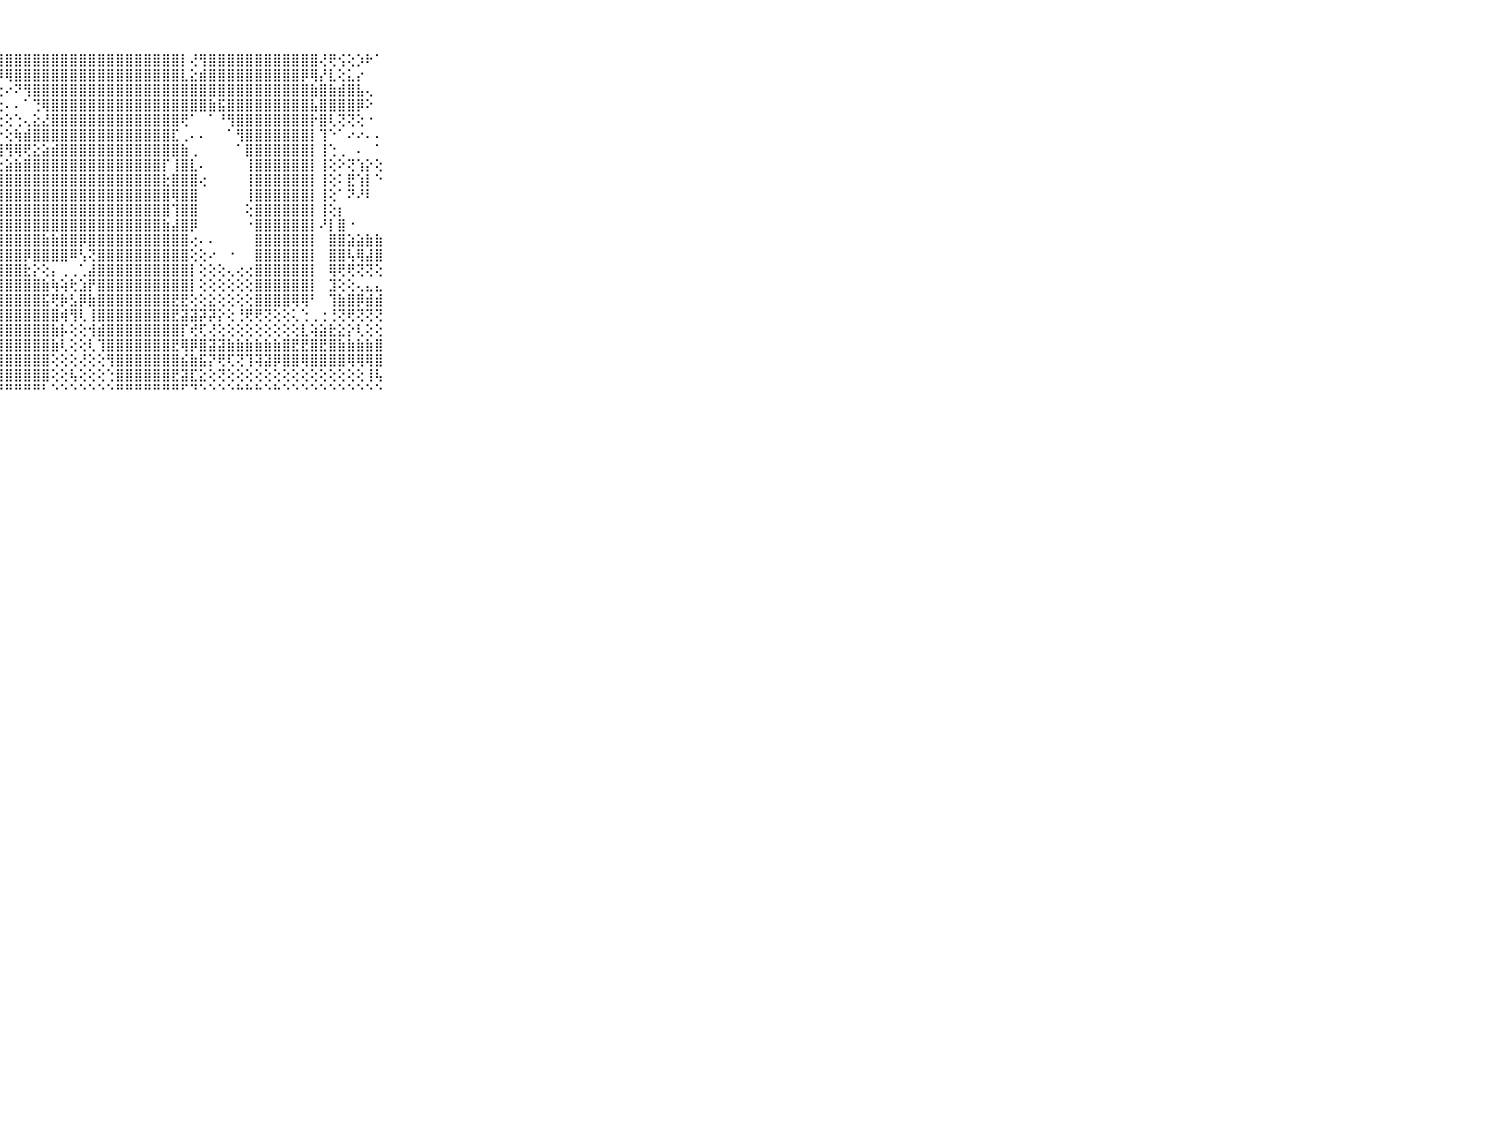

⠀⠀⠀⠀⠀⠀⠀⠀⠀⠀⠀⣿⣿⢻⣿⣿⣿⣿⣿⣿⣿⣿⣿⣿⣿⣿⣿⣿⣿⣿⣿⣿⣿⣿⣿⣿⣿⣿⣿⣿⣿⣿⣿⣿⣿⣿⣿⡇⢜⢻⣿⣿⣿⣿⣿⣿⣿⣿⣿⣿⣿⣿⢜⢟⢪⢕⡱⠗⠁⠀⠀⠀⠀⠀⠀⠀⠀⠀⠀⠀⠀
⠀⠀⠀⠀⠀⠀⠀⠀⠀⠀⠀⣧⣼⣿⣿⣿⣿⣿⣿⣿⡿⠟⢛⠛⠙⢝⠛⠻⢿⣿⣿⣿⣿⣿⣿⣿⣿⣿⣿⣿⣿⣿⣿⣿⣿⣿⣿⣇⣕⣾⣿⣿⣿⣿⣿⣿⣿⣿⣿⣿⡿⢿⡜⣇⢕⣅⡔⠀⠀⠀⠀⠀⠀⠀⠀⠀⠀⠀⠀⠀⠀
⠀⠀⠀⠀⠀⠀⠀⠀⠀⠀⠀⣿⣿⣿⣿⣿⣿⣿⢿⢯⣥⣁⠁⠀⠑⠑⠄⢑⠔⠝⢻⣿⣿⣿⣿⣿⣿⣿⣿⣿⣿⣿⣿⣿⣿⣿⣿⣿⣿⣿⣿⣿⣿⣿⣿⣿⣿⣿⣿⣿⣿⣷⣿⣷⣾⣿⣧⢄⠀⠀⠀⠀⠀⠀⠀⠀⠀⠀⠀⠀⠀
⠀⠀⠀⠀⠀⠀⠀⠀⠀⠀⠀⡿⣿⣿⣿⣿⣿⢟⠕⠔⠺⢿⣷⣦⡀⠔⢔⢔⠄⠄⠁⢙⢿⣿⣿⣿⣿⣿⣿⣿⣿⣿⣿⣿⣿⣿⣿⣿⣿⣿⣷⣯⣿⣿⣿⣿⣿⣿⣿⣿⣿⣧⣿⣿⣿⣿⡿⠕⠀⠀⠀⠀⠀⠀⠀⠀⠀⠀⠀⠀⠀
⠀⠀⠀⠀⠀⠀⠀⠀⠀⠀⠀⣿⣿⣿⣿⣿⡟⠀⠀⠀⠐⢀⢜⣿⣿⣇⢔⢕⢕⢑⢄⣕⣜⣿⣿⣿⣿⣿⣿⣿⣿⣿⣿⣿⣿⣿⣿⢟⠁⠀⠁⠘⢻⣿⣿⣿⣿⣿⣿⣿⣿⡗⣿⢇⢝⢝⢕⠐⠀⠀⠀⠀⠀⠀⠀⠀⠀⠀⠀⠀⠀
⠀⠀⠀⠀⠀⠀⠀⠀⠀⠀⠀⣿⣿⣿⣿⣿⢇⢀⠐⠀⢀⠄⢅⠜⣿⣿⣷⡕⢕⢷⣾⣿⣿⣿⣿⣿⣿⣿⣿⣿⣿⣿⣿⣿⣿⣿⣏⢀⠄⠄⠀⠀⠁⢻⣿⣿⣿⣿⣿⣿⣿⡇⢹⠑⠁⠔⠔⠄⠄⠀⠀⠀⠀⠀⠀⠀⠀⠀⠀⠀⠀
⠀⠀⠀⠀⠀⠀⠀⠀⠀⠀⠀⣟⢿⣿⣿⣿⢕⢕⢕⢄⢅⢕⢔⢕⢸⣿⢿⢺⢻⢿⢟⣕⣵⣾⣿⣿⣿⣿⣿⣿⣿⣿⣿⣿⣿⣿⣿⣷⢀⠀⠀⠀⠀⠁⣿⣿⣿⣿⣿⣿⣿⡇⢸⢑⢀⠀⠄⠀⠁⠀⠀⠀⠀⠀⠀⠀⠀⠀⠀⠀⠀
⠀⠀⠀⠀⠀⠀⠀⠀⠀⠀⠀⣽⣽⣿⣿⣿⣕⣕⣕⣕⣱⣵⣵⣵⣮⣯⣗⢕⣵⣷⣿⣿⣿⣿⣿⣿⣿⣿⣿⣿⣿⣿⣿⣿⣿⡏⢸⣿⣇⠄⠀⠀⠀⠀⢸⣿⣿⣿⣿⣿⣿⡇⢸⢕⠕⢝⢱⡕⢕⠀⠀⠀⠀⠀⠀⠀⠀⠀⠀⠀⠀
⠀⠀⠀⠀⠀⠀⠀⠀⠀⠀⠀⣻⣿⣿⣿⣿⣿⣿⣿⣿⣿⣿⣿⣿⣿⣿⡧⣾⣿⣿⣿⣿⣿⣿⣿⣿⣿⣿⣿⣿⣿⣿⣿⣿⣿⣗⣿⣿⣿⢔⠀⠀⠀⠀⢸⣿⣿⣿⣿⣿⣿⡇⢸⢕⠅⣟⢱⡇⠑⠀⠀⠀⠀⠀⠀⠀⠀⠀⠀⠀⠀
⠀⠀⠀⠀⠀⠀⠀⠀⠀⠀⠀⢿⢿⢿⢿⢿⣿⣿⣿⣿⣿⣿⣿⣿⣿⣿⣿⣽⣿⣿⣿⣿⣿⣿⣿⣿⣿⣿⣿⣿⣿⣿⣿⣿⣿⣿⢿⣿⣿⠀⠀⠀⠀⠀⢸⣿⣿⣿⣿⣿⣿⡇⢸⢕⠁⠝⠜⠇⠀⠀⠀⠀⠀⠀⠀⠀⠀⠀⠀⠀⠀
⠀⠀⠀⠀⠀⠀⠀⠀⠀⠀⠀⢺⣿⣝⣗⣺⣿⣿⣿⣿⣿⣿⣿⣿⣿⣿⣿⣿⣿⣿⣿⣿⣿⣿⣿⣿⣿⣿⣿⣿⣿⣿⣿⣿⣿⣿⢹⣿⣿⠀⠀⠀⠀⠀⢕⣿⣿⣿⣿⣿⣿⡇⢸⢕⡆⠀⠀⠀⠀⠀⠀⠀⠀⠀⠀⠀⠀⠀⠀⠀⠀
⠀⠀⠀⠀⠀⠀⠀⠀⠀⠀⠀⢼⡼⢿⢿⢿⣿⣿⣿⣿⣿⣿⣿⣿⣿⣿⣿⣿⣿⣿⣿⣿⣿⣿⣿⣿⣿⣿⣿⣿⣿⣿⣿⣿⣿⣷⣼⣿⡿⠀⠀⠀⠀⠀⠐⣿⣿⣿⣿⣿⣿⡇⠜⡇⣿⠐⠀⠀⠀⠀⠀⠀⠀⠀⠀⠀⠀⠀⠀⠀⠀
⠀⠀⠀⠀⠀⠀⠀⠀⠀⠀⠀⣹⣻⣏⣝⣝⣿⣿⣿⣿⣿⣿⣿⣿⣿⣿⣿⣿⣿⣿⣿⣿⣷⣷⣿⣿⡿⣿⣿⣿⣿⣿⣿⣿⣿⣿⣿⣿⢔⠄⠄⠀⠀⠀⠀⣿⣿⣿⣿⣿⣿⡇⠀⣿⣿⣵⣵⣷⣷⠀⠀⠀⠀⠀⠀⠀⠀⠀⠀⠀⠀
⠀⠀⠀⠀⠀⠀⠀⠀⠀⠀⠀⢻⣿⣟⣟⣻⣻⣿⣿⣿⣿⣿⣿⣿⣿⣿⣿⣿⣿⣿⡿⣿⣿⣿⣿⠿⢣⢝⣿⣿⣿⣿⣿⣿⣿⣿⣿⣿⢕⢕⠔⠀⠐⠀⠀⣿⣿⣿⣿⣿⣿⡇⠀⣿⣿⢧⢿⣼⣿⠀⠀⠀⠀⠀⠀⠀⠀⠀⠀⠀⠀
⠀⠀⠀⠀⠀⠀⠀⠀⠀⠀⠀⣿⣿⣿⣿⣿⣿⣿⣿⣿⣿⣿⣿⣿⣿⣿⣿⣿⣿⣿⣗⡕⢕⡄⢀⢀⢁⣼⣿⣿⣿⣿⣿⣿⣿⣿⣿⣿⡇⢕⢕⢕⢄⢔⢔⣿⣿⣿⣿⣿⣿⡇⠀⢿⢟⢟⢝⢝⢕⠀⠀⠀⠀⠀⠀⠀⠀⠀⠀⠀⠀
⠀⠀⠀⠀⠀⠀⠀⠀⠀⠀⠀⣿⣿⣿⣿⣿⣿⣿⣿⣿⣿⣿⣿⣿⣿⣿⣿⣿⣿⣿⣿⣿⣷⢷⢵⢗⣱⡟⣿⣿⣿⣿⣿⣿⣿⣿⣿⣿⡇⢕⢕⢕⢕⢕⢕⣿⣿⣿⣿⣿⣿⡇⠀⣹⢕⢕⢄⣄⣄⠀⠀⠀⠀⠀⠀⠀⠀⠀⠀⠀⠀
⠀⠀⠀⠀⠀⠀⠀⠀⠀⠀⠀⣿⣿⣿⣿⣿⣿⣿⣿⣿⣿⣿⣿⣿⣿⣿⣿⣿⣿⣿⣿⣿⣯⢟⡷⣣⡿⣷⣿⣿⣿⣿⣿⣿⣿⣿⣟⣟⢕⢕⣕⢕⢕⢕⢕⣿⣿⣿⣿⢿⢿⠃⠀⢹⣷⣿⡿⣾⣾⠀⠀⠀⠀⠀⠀⠀⠀⠀⠀⠀⠀
⠀⠀⠀⠀⠀⠀⠀⠀⠀⠀⠀⣿⣿⣿⣿⣿⣿⣿⣿⣿⣿⣿⣿⣿⣿⣿⣿⣿⣿⣿⣿⣿⣿⣿⢾⢻⢇⢸⣿⣿⣿⣿⣿⣿⣿⣿⣟⣽⣽⡽⡽⡕⢕⢘⢟⢟⢝⢕⢕⢅⢑⢀⢐⢘⢝⢟⢝⢝⢝⠀⠀⠀⠀⠀⠀⠀⠀⠀⠀⠀⠀
⠀⠀⠀⠀⠀⠀⠀⠀⠀⠀⠀⣿⣿⣿⣿⣿⣿⣿⣿⣿⣿⣿⣿⣿⣿⣿⣿⣿⣿⣿⣿⣿⣿⣷⡧⢕⢕⢺⣾⣿⣿⣿⣿⣿⣿⣿⣿⡏⢞⢏⢜⢕⢕⢕⢕⢕⢕⢕⢕⢕⣇⢵⣵⣗⣕⡕⢇⢕⢕⠀⠀⠀⠀⠀⠀⠀⠀⠀⠀⠀⠀
⠀⠀⠀⠀⠀⠀⠀⠀⠀⠀⠀⣿⣿⣿⣿⣿⣿⣿⣿⣿⣿⣿⣿⣿⣿⣿⣿⣿⣿⣿⣿⣿⣿⣷⢇⢕⢕⢇⢹⣿⣿⣿⣿⣿⣿⣿⣟⢿⡿⣿⣽⣽⣷⣷⣷⣷⣷⣷⣿⣟⣟⣿⣟⣿⣷⣷⣷⣷⣿⠀⠀⠀⠀⠀⠀⠀⠀⠀⠀⠀⠀
⠀⠀⠀⠀⠀⠀⠀⠀⠀⠀⠀⣿⣿⣿⣿⣿⣿⣿⣿⣿⣿⣿⣿⣿⣿⣿⣿⣿⣿⣿⣿⣿⣿⢕⢕⢕⢜⢕⢕⢻⣿⣿⣿⣿⣿⣿⣿⣮⣷⣯⡝⢟⢏⢝⢹⢽⣽⡿⣿⣿⢿⣿⣿⣿⣿⢿⢿⢿⣿⠀⠀⠀⠀⠀⠀⠀⠀⠀⠀⠀⠀
⠀⠀⠀⠀⠀⠀⠀⠀⠀⠀⠀⣿⣿⣿⣿⣿⣿⣿⣿⣿⣿⣿⣿⣿⣿⣿⣿⣿⣿⣿⣿⣿⣿⢕⢕⢧⢕⢕⢕⢑⣿⣿⣿⣿⣿⣿⣟⣽⣏⣕⢕⢝⢕⢕⢕⢕⢕⢕⢕⢕⢕⢕⢕⢕⢕⢕⢕⢸⢧⠀⠀⠀⠀⠀⠀⠀⠀⠀⠀⠀⠀
⠀⠀⠀⠀⠀⠀⠀⠀⠀⠀⠀⠛⠛⠛⠛⠛⠛⠛⠛⠛⠛⠛⠛⠛⠛⠛⠛⠛⠛⠛⠛⠛⠃⠑⠑⠑⠑⠑⠑⠑⠛⠛⠛⠛⠛⠛⠛⠋⠙⠑⠑⠑⠑⠓⠓⠓⠑⠓⠑⠑⠑⠑⠑⠑⠑⠑⠑⠑⠑⠀⠀⠀⠀⠀⠀⠀⠀⠀⠀⠀⠀